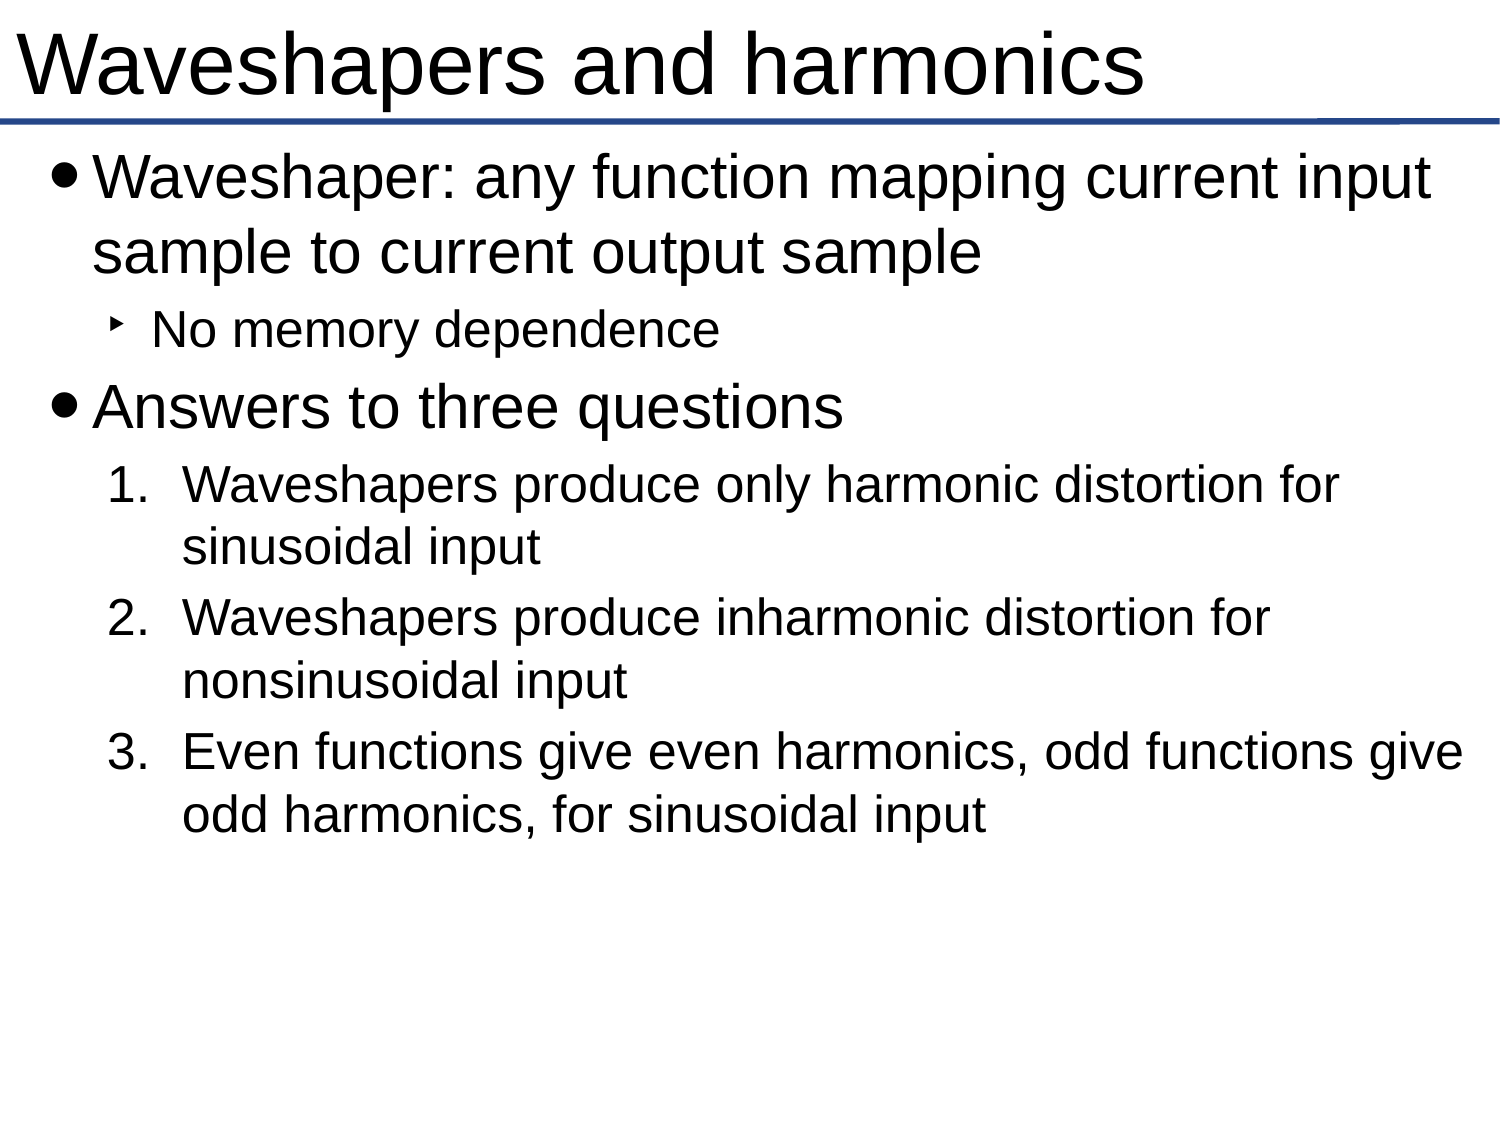

# Waveshapers and harmonics
Waveshaper: any function mapping current input sample to current output sample
No memory dependence
Answers to three questions
Waveshapers produce only harmonic distortion for sinusoidal input
Waveshapers produce inharmonic distortion for nonsinusoidal input
Even functions give even harmonics, odd functions give odd harmonics, for sinusoidal input